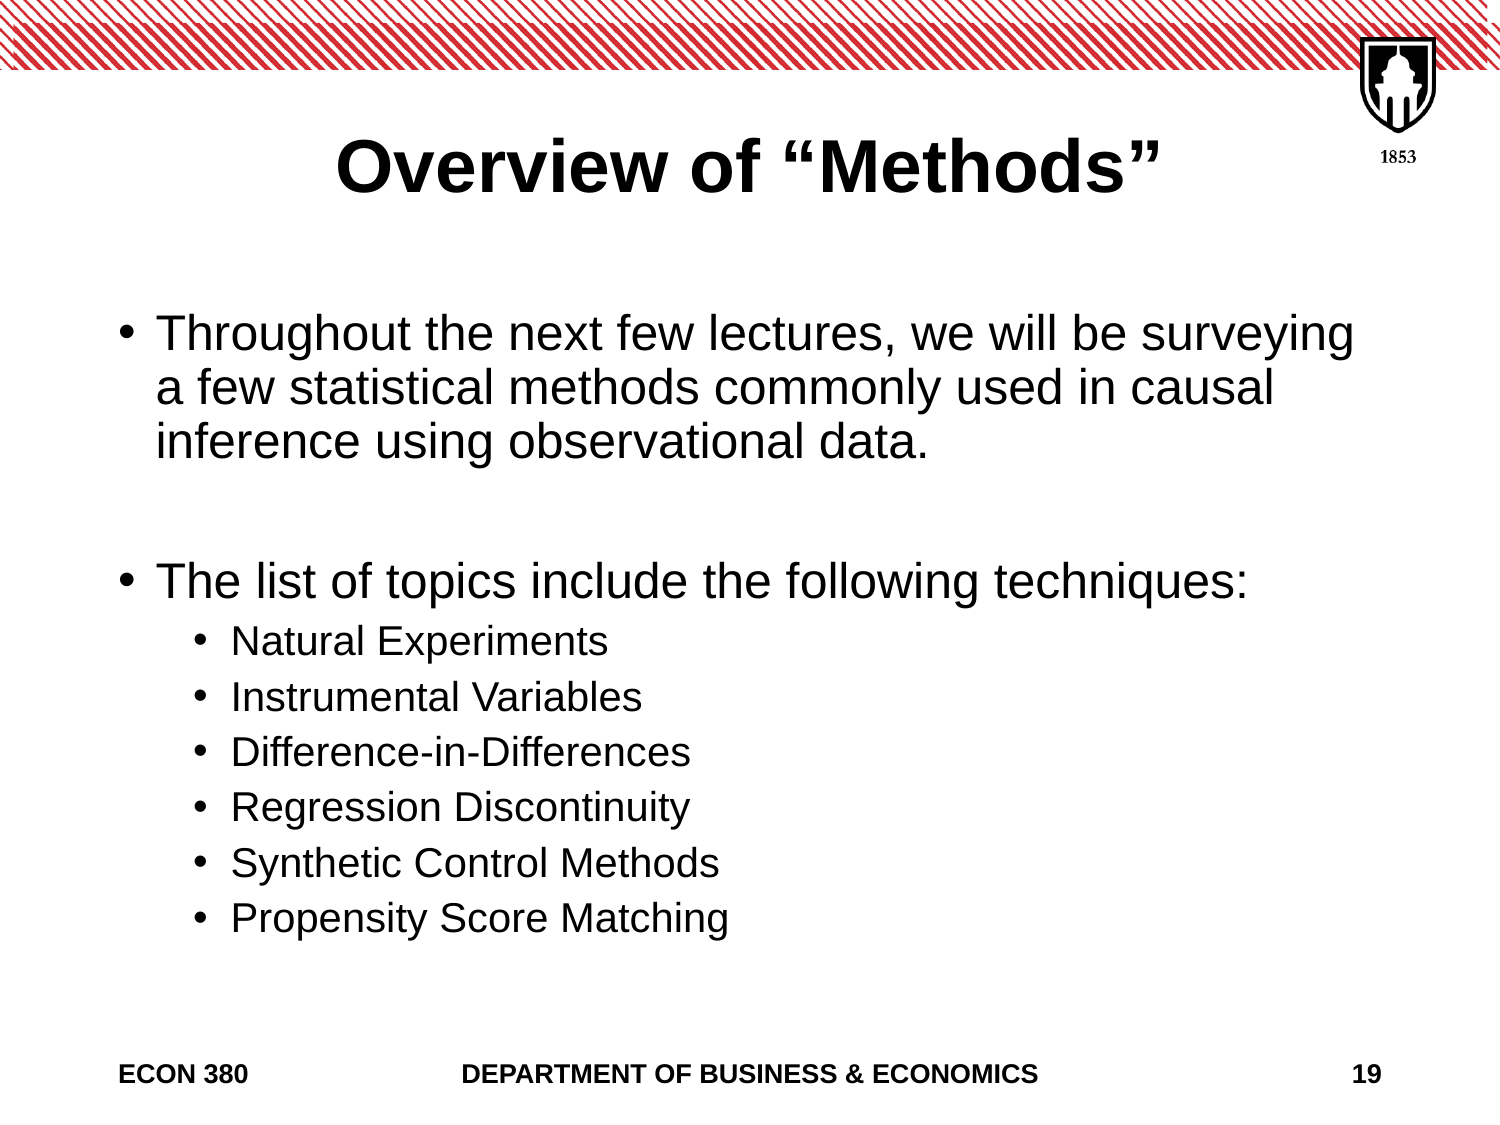

# Overview of “Methods”
Throughout the next few lectures, we will be surveying a few statistical methods commonly used in causal inference using observational data.

The list of topics include the following techniques:
Natural Experiments
Instrumental Variables
Difference-in-Differences
Regression Discontinuity
Synthetic Control Methods
Propensity Score Matching
ECON 380
DEPARTMENT OF BUSINESS & ECONOMICS
19